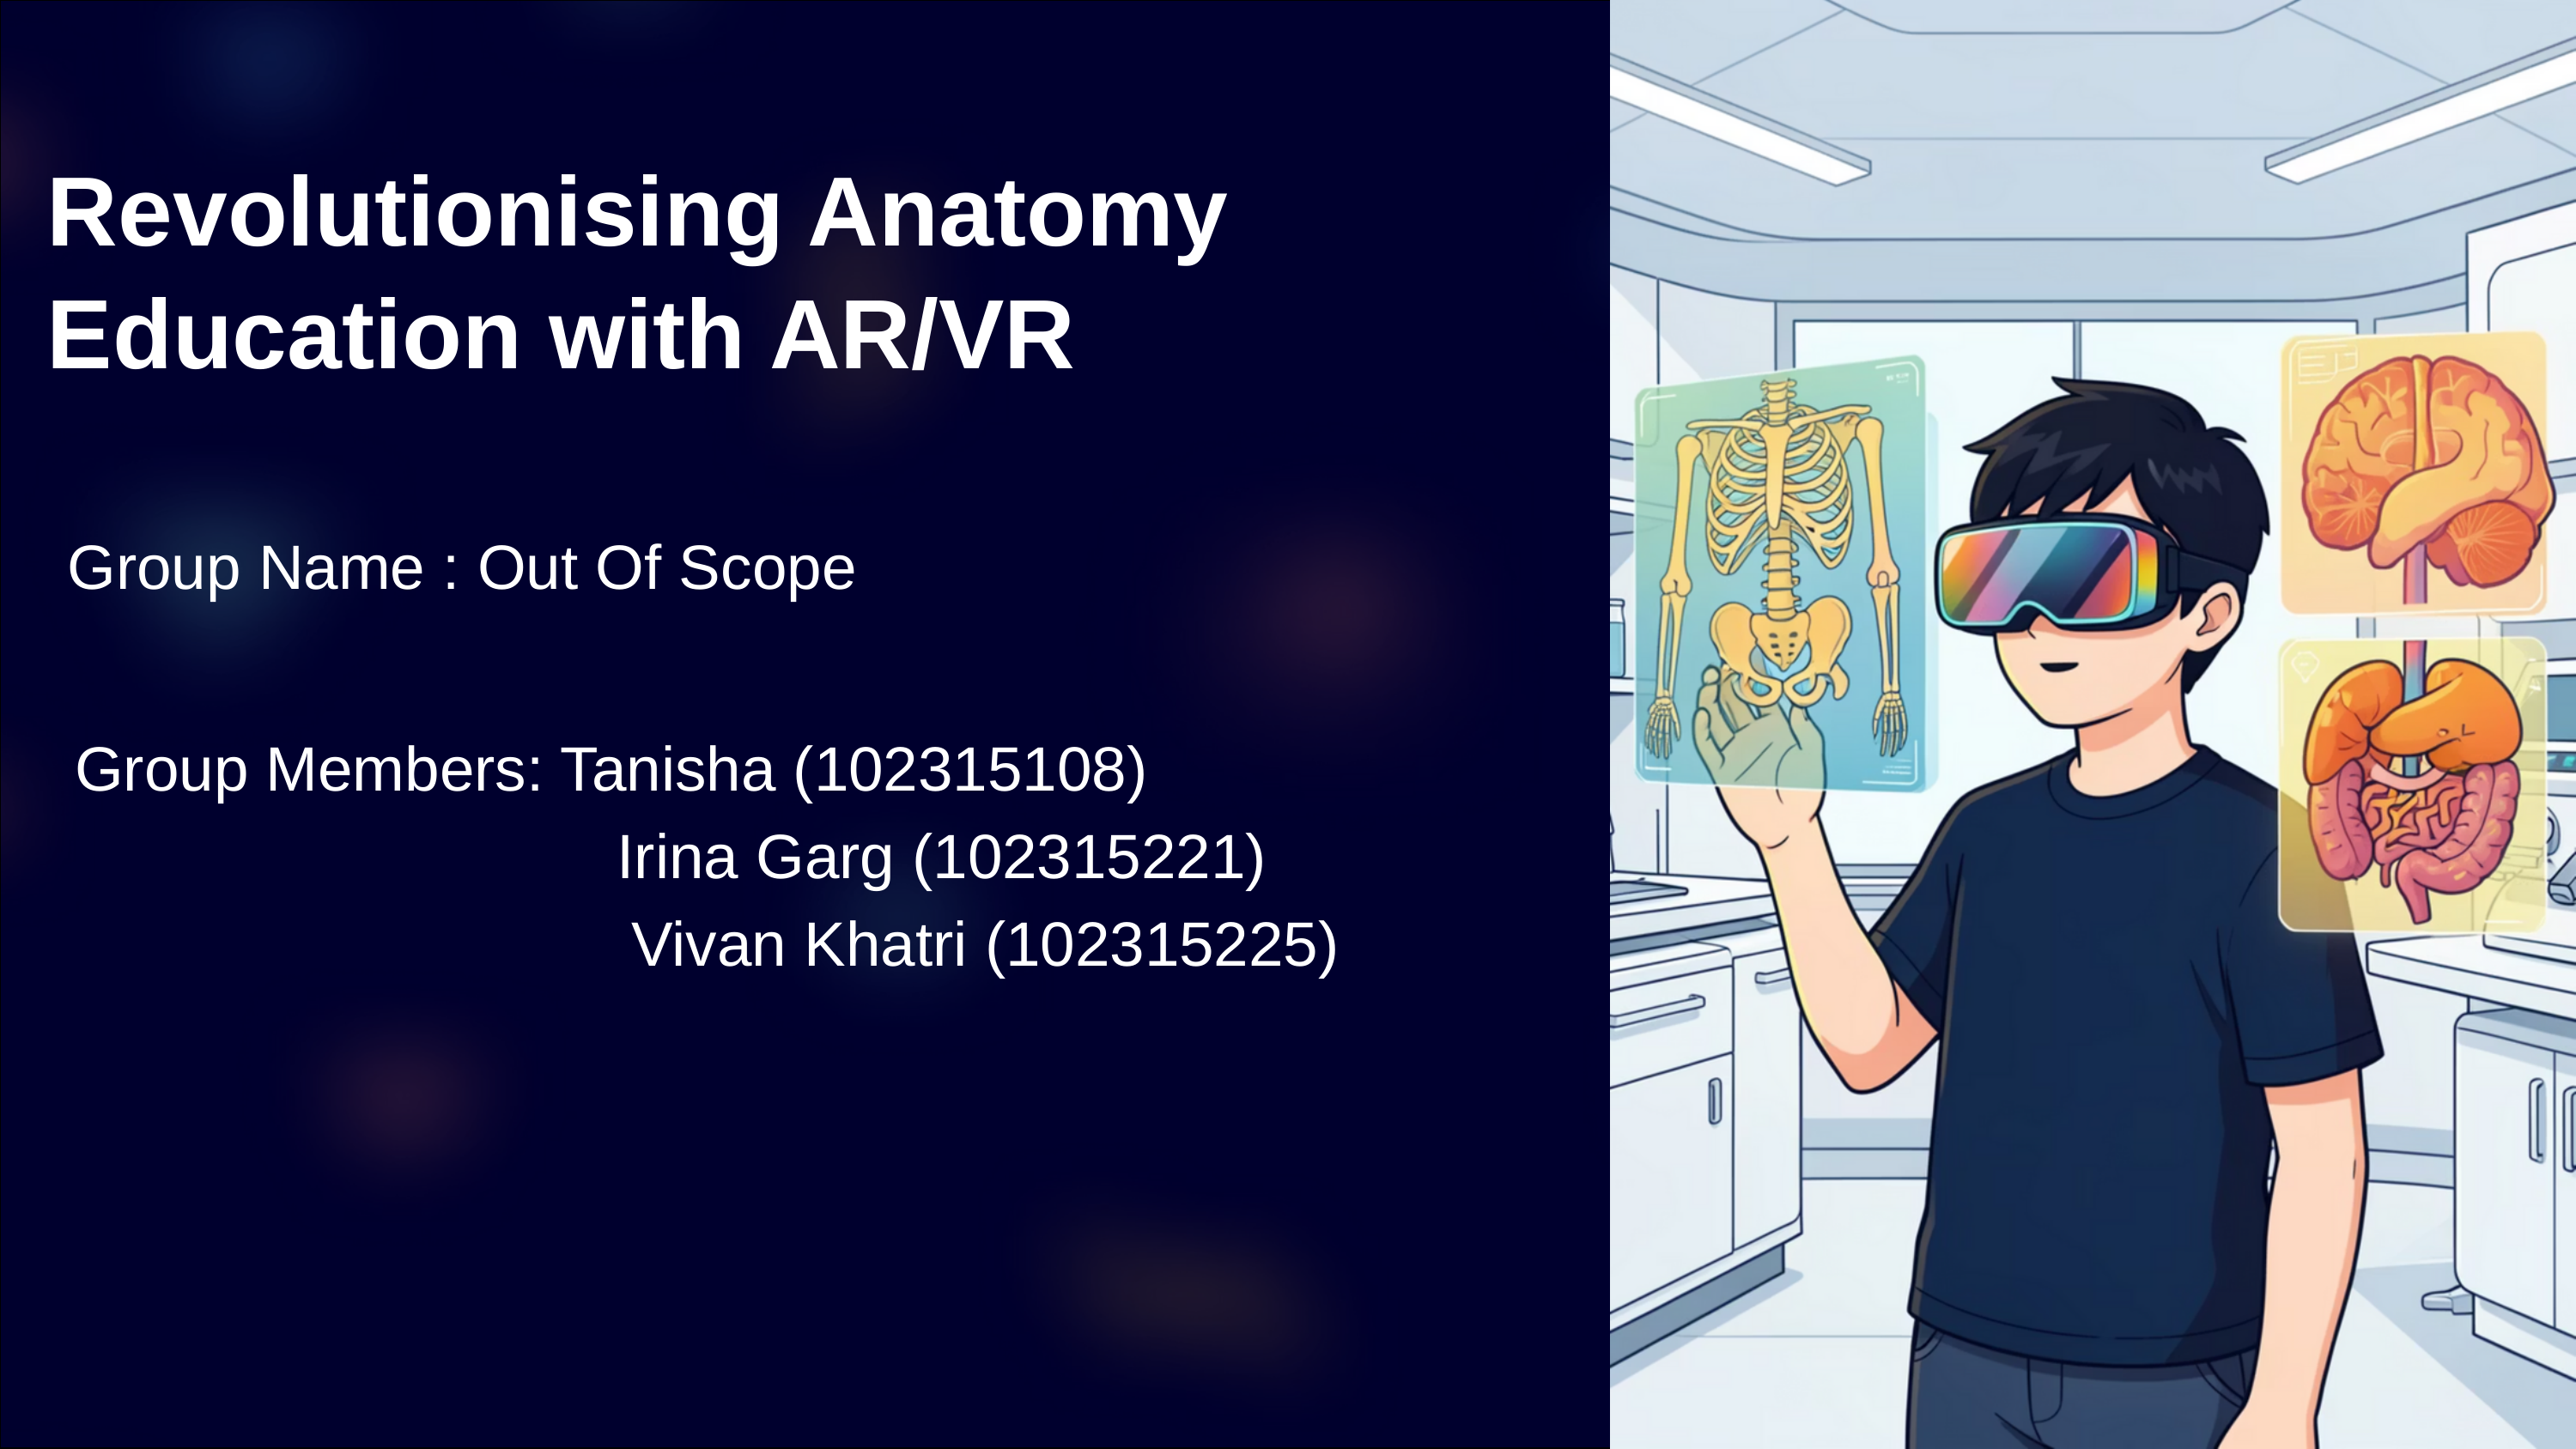

Revolutionising Anatomy Education with AR/VR

Group Name : Out Of Scope
Group Members: Tanisha (102315108)
                                      Irina Garg (102315221)
                                           Vivan Khatri (102315225)